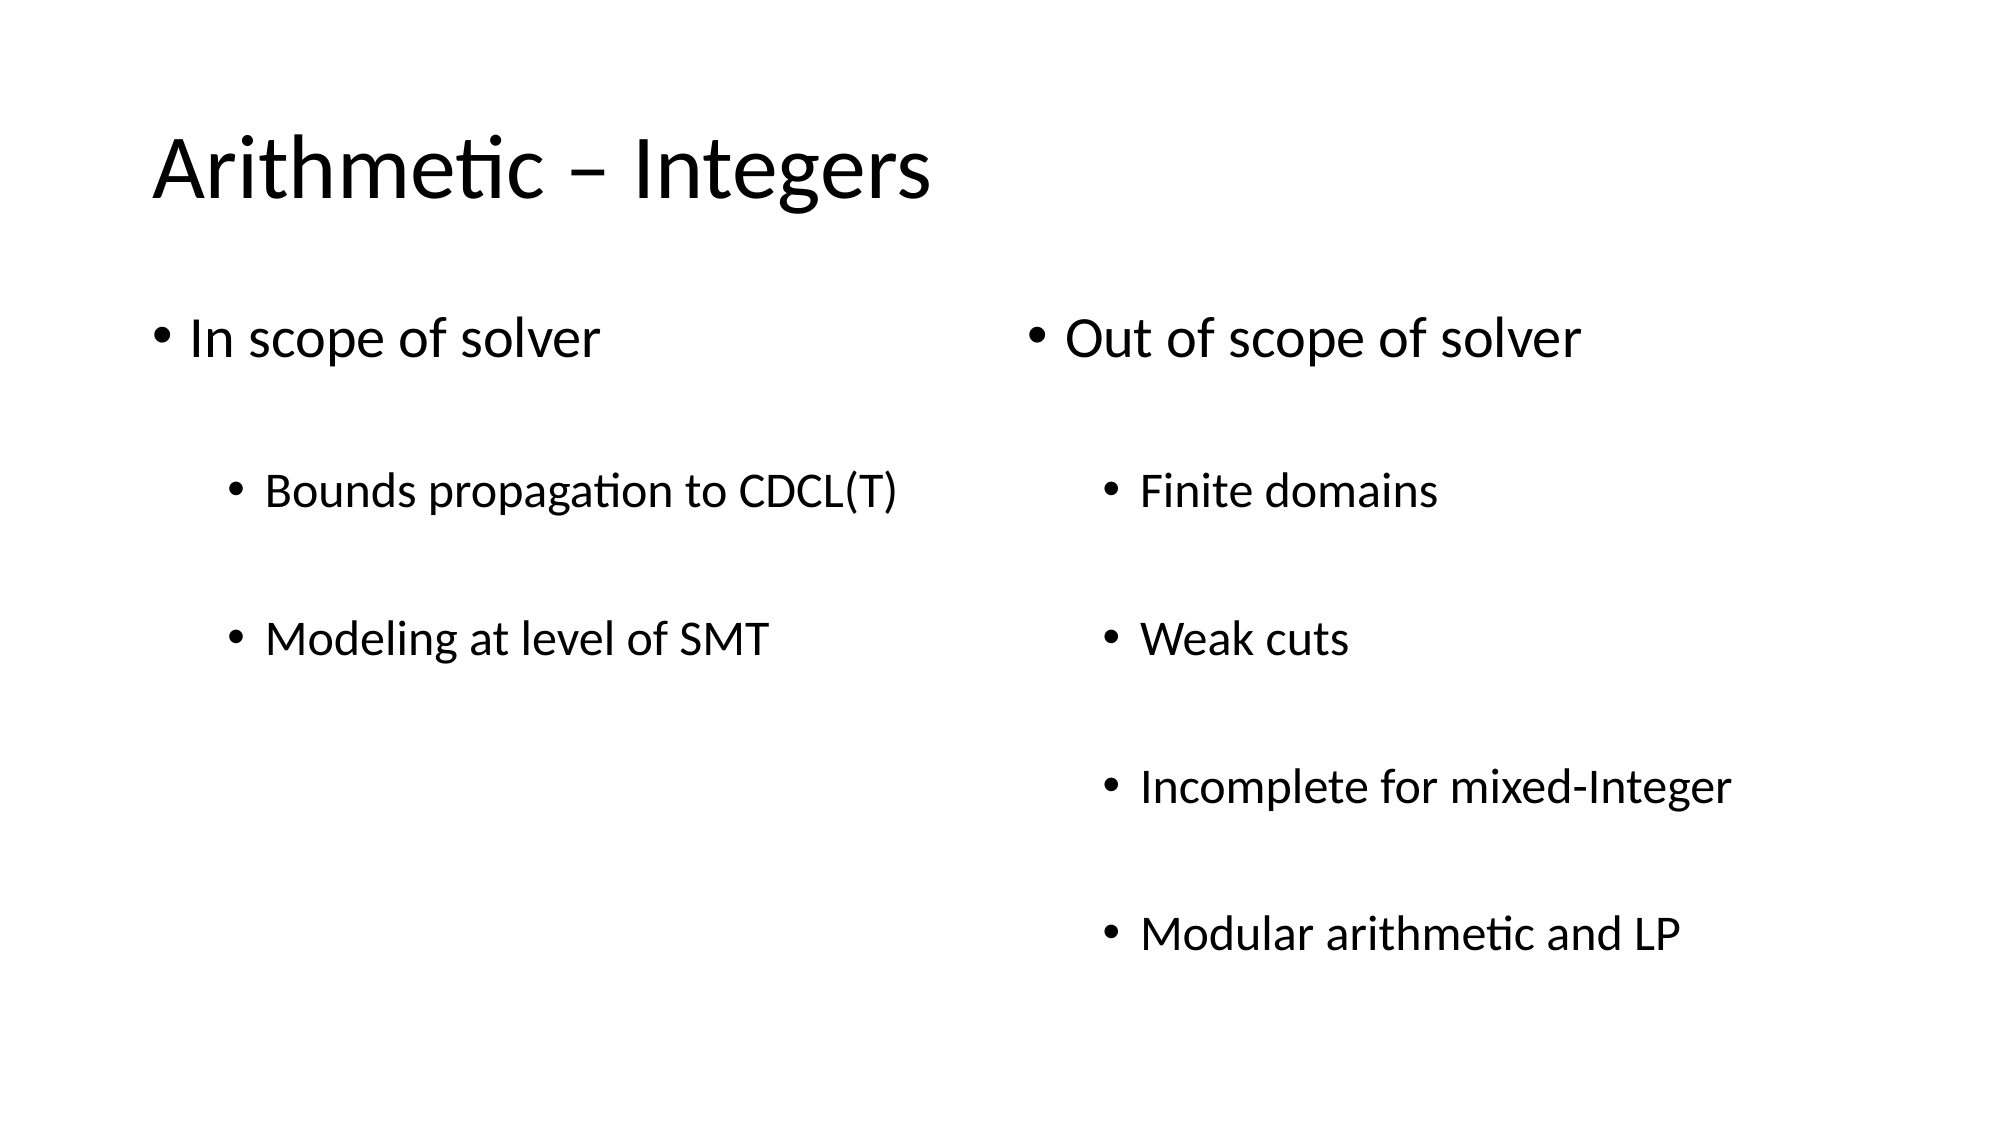

# Arithmetic – Integers
In scope of solver

Bounds propagation to CDCL(T)

Modeling at level of SMT

Out of scope of solver

Finite domains

Weak cuts

Incomplete for mixed-Integer

Modular arithmetic and LP